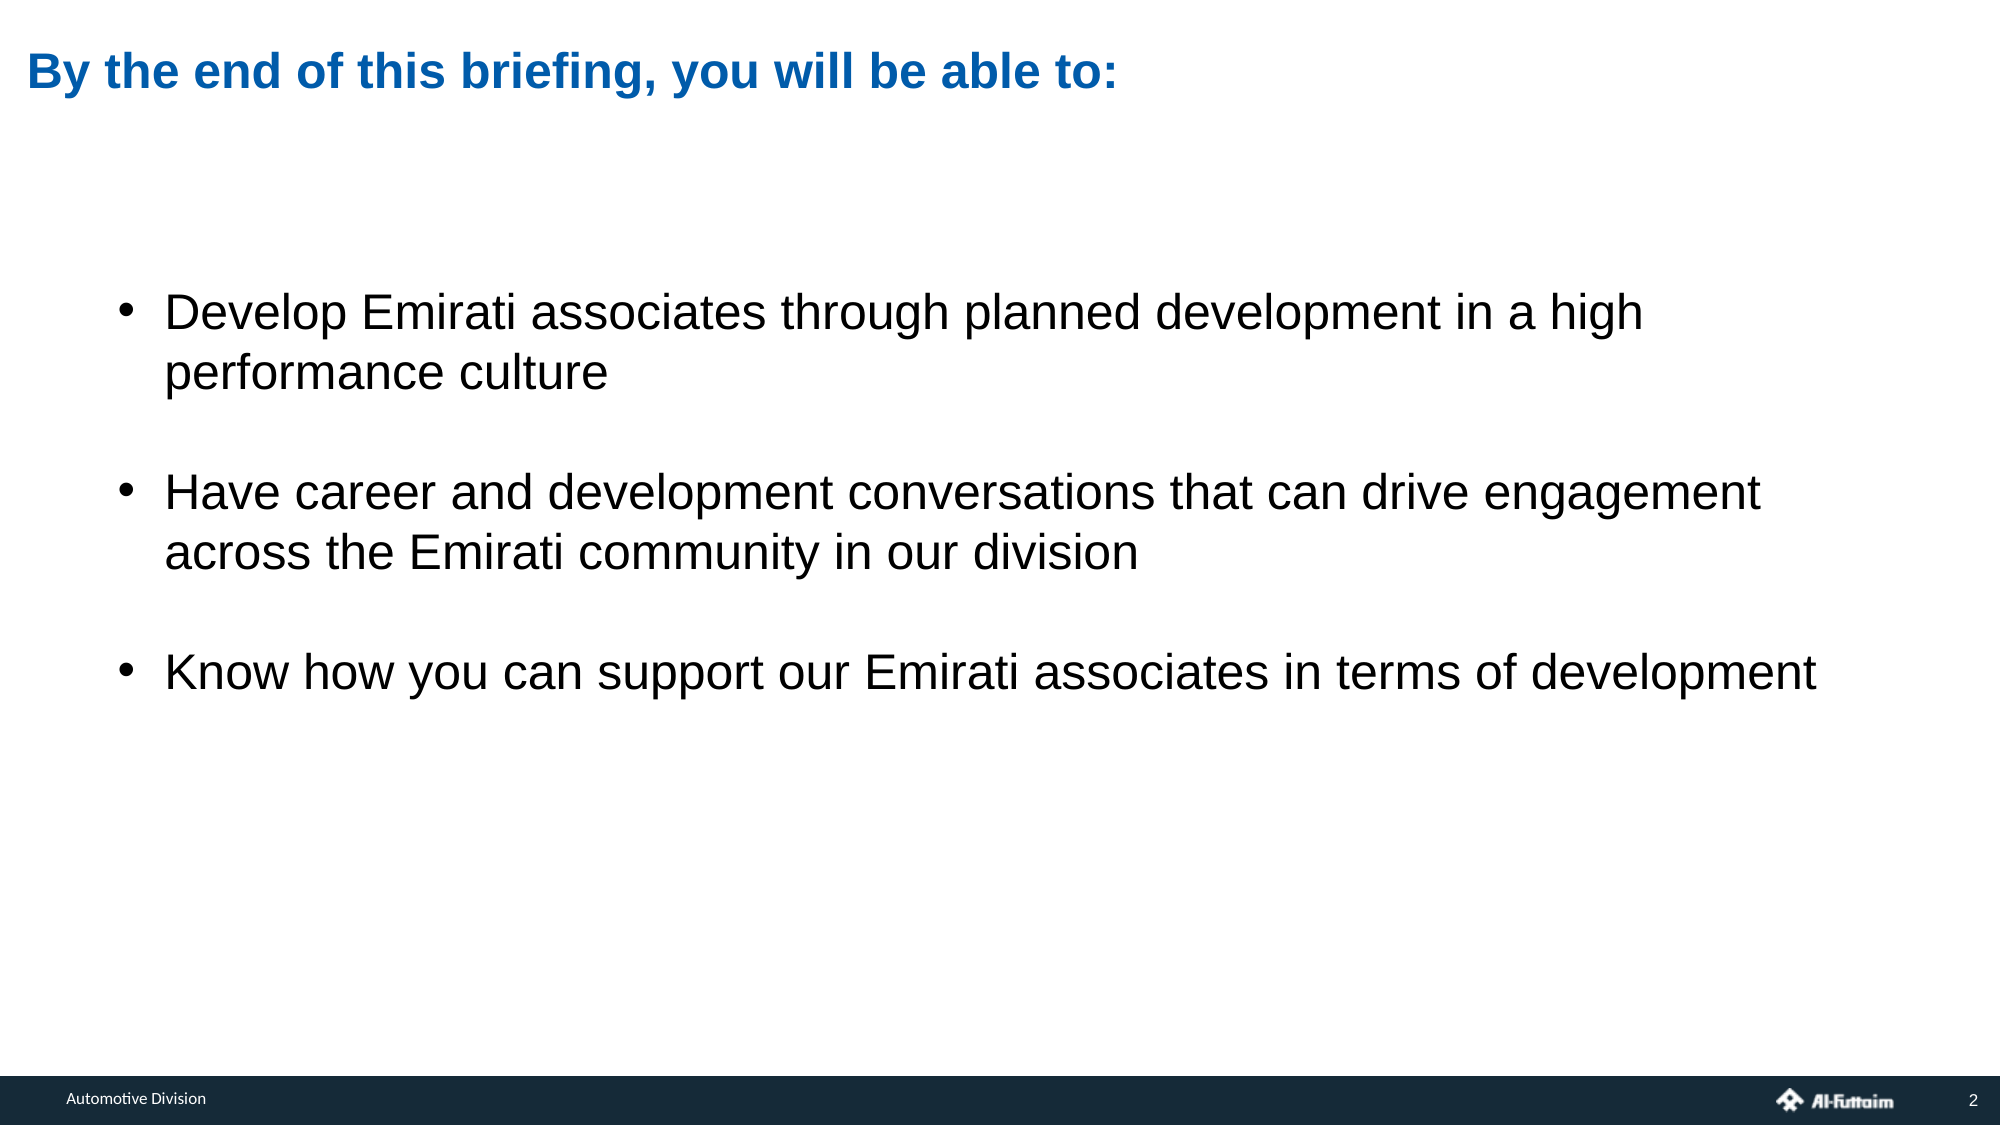

# By the end of this briefing, you will be able to:
Develop Emirati associates through planned development in a high performance culture

Have career and development conversations that can drive engagement across the Emirati community in our division

Know how you can support our Emirati associates in terms of development